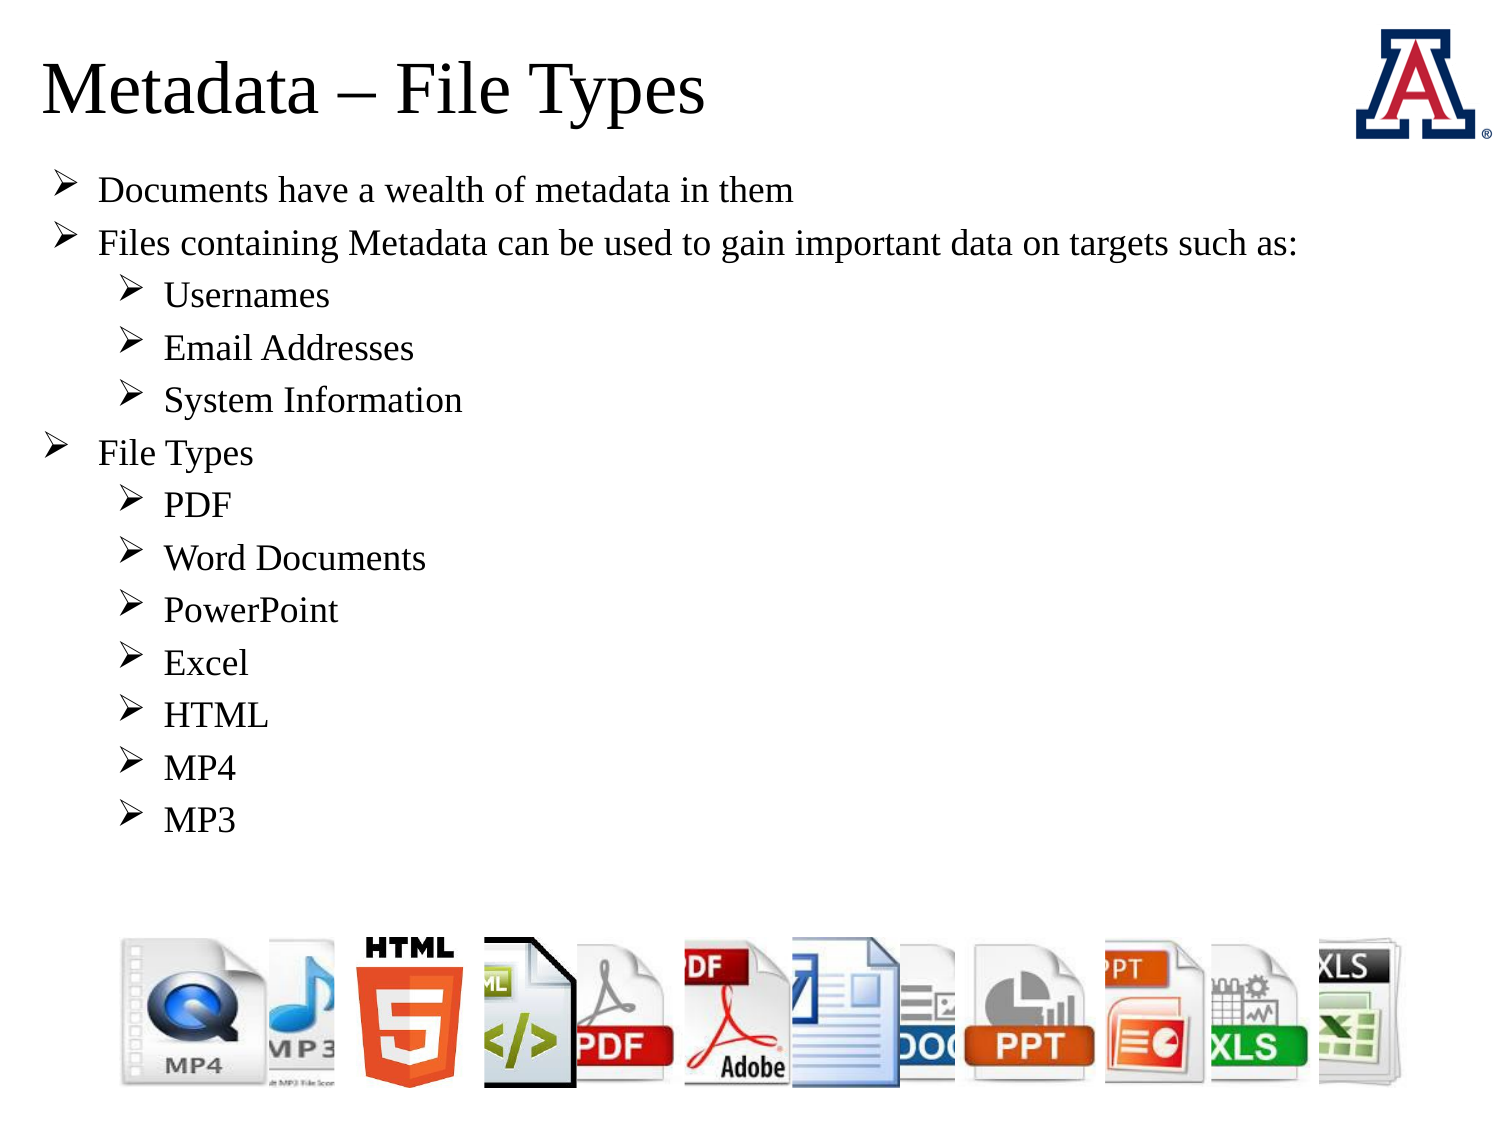

# Metadata – File Types
Documents have a wealth of metadata in them
Files containing Metadata can be used to gain important data on targets such as:
Usernames
Email Addresses
System Information
File Types
PDF
Word Documents
PowerPoint
Excel
HTML
MP4
MP3